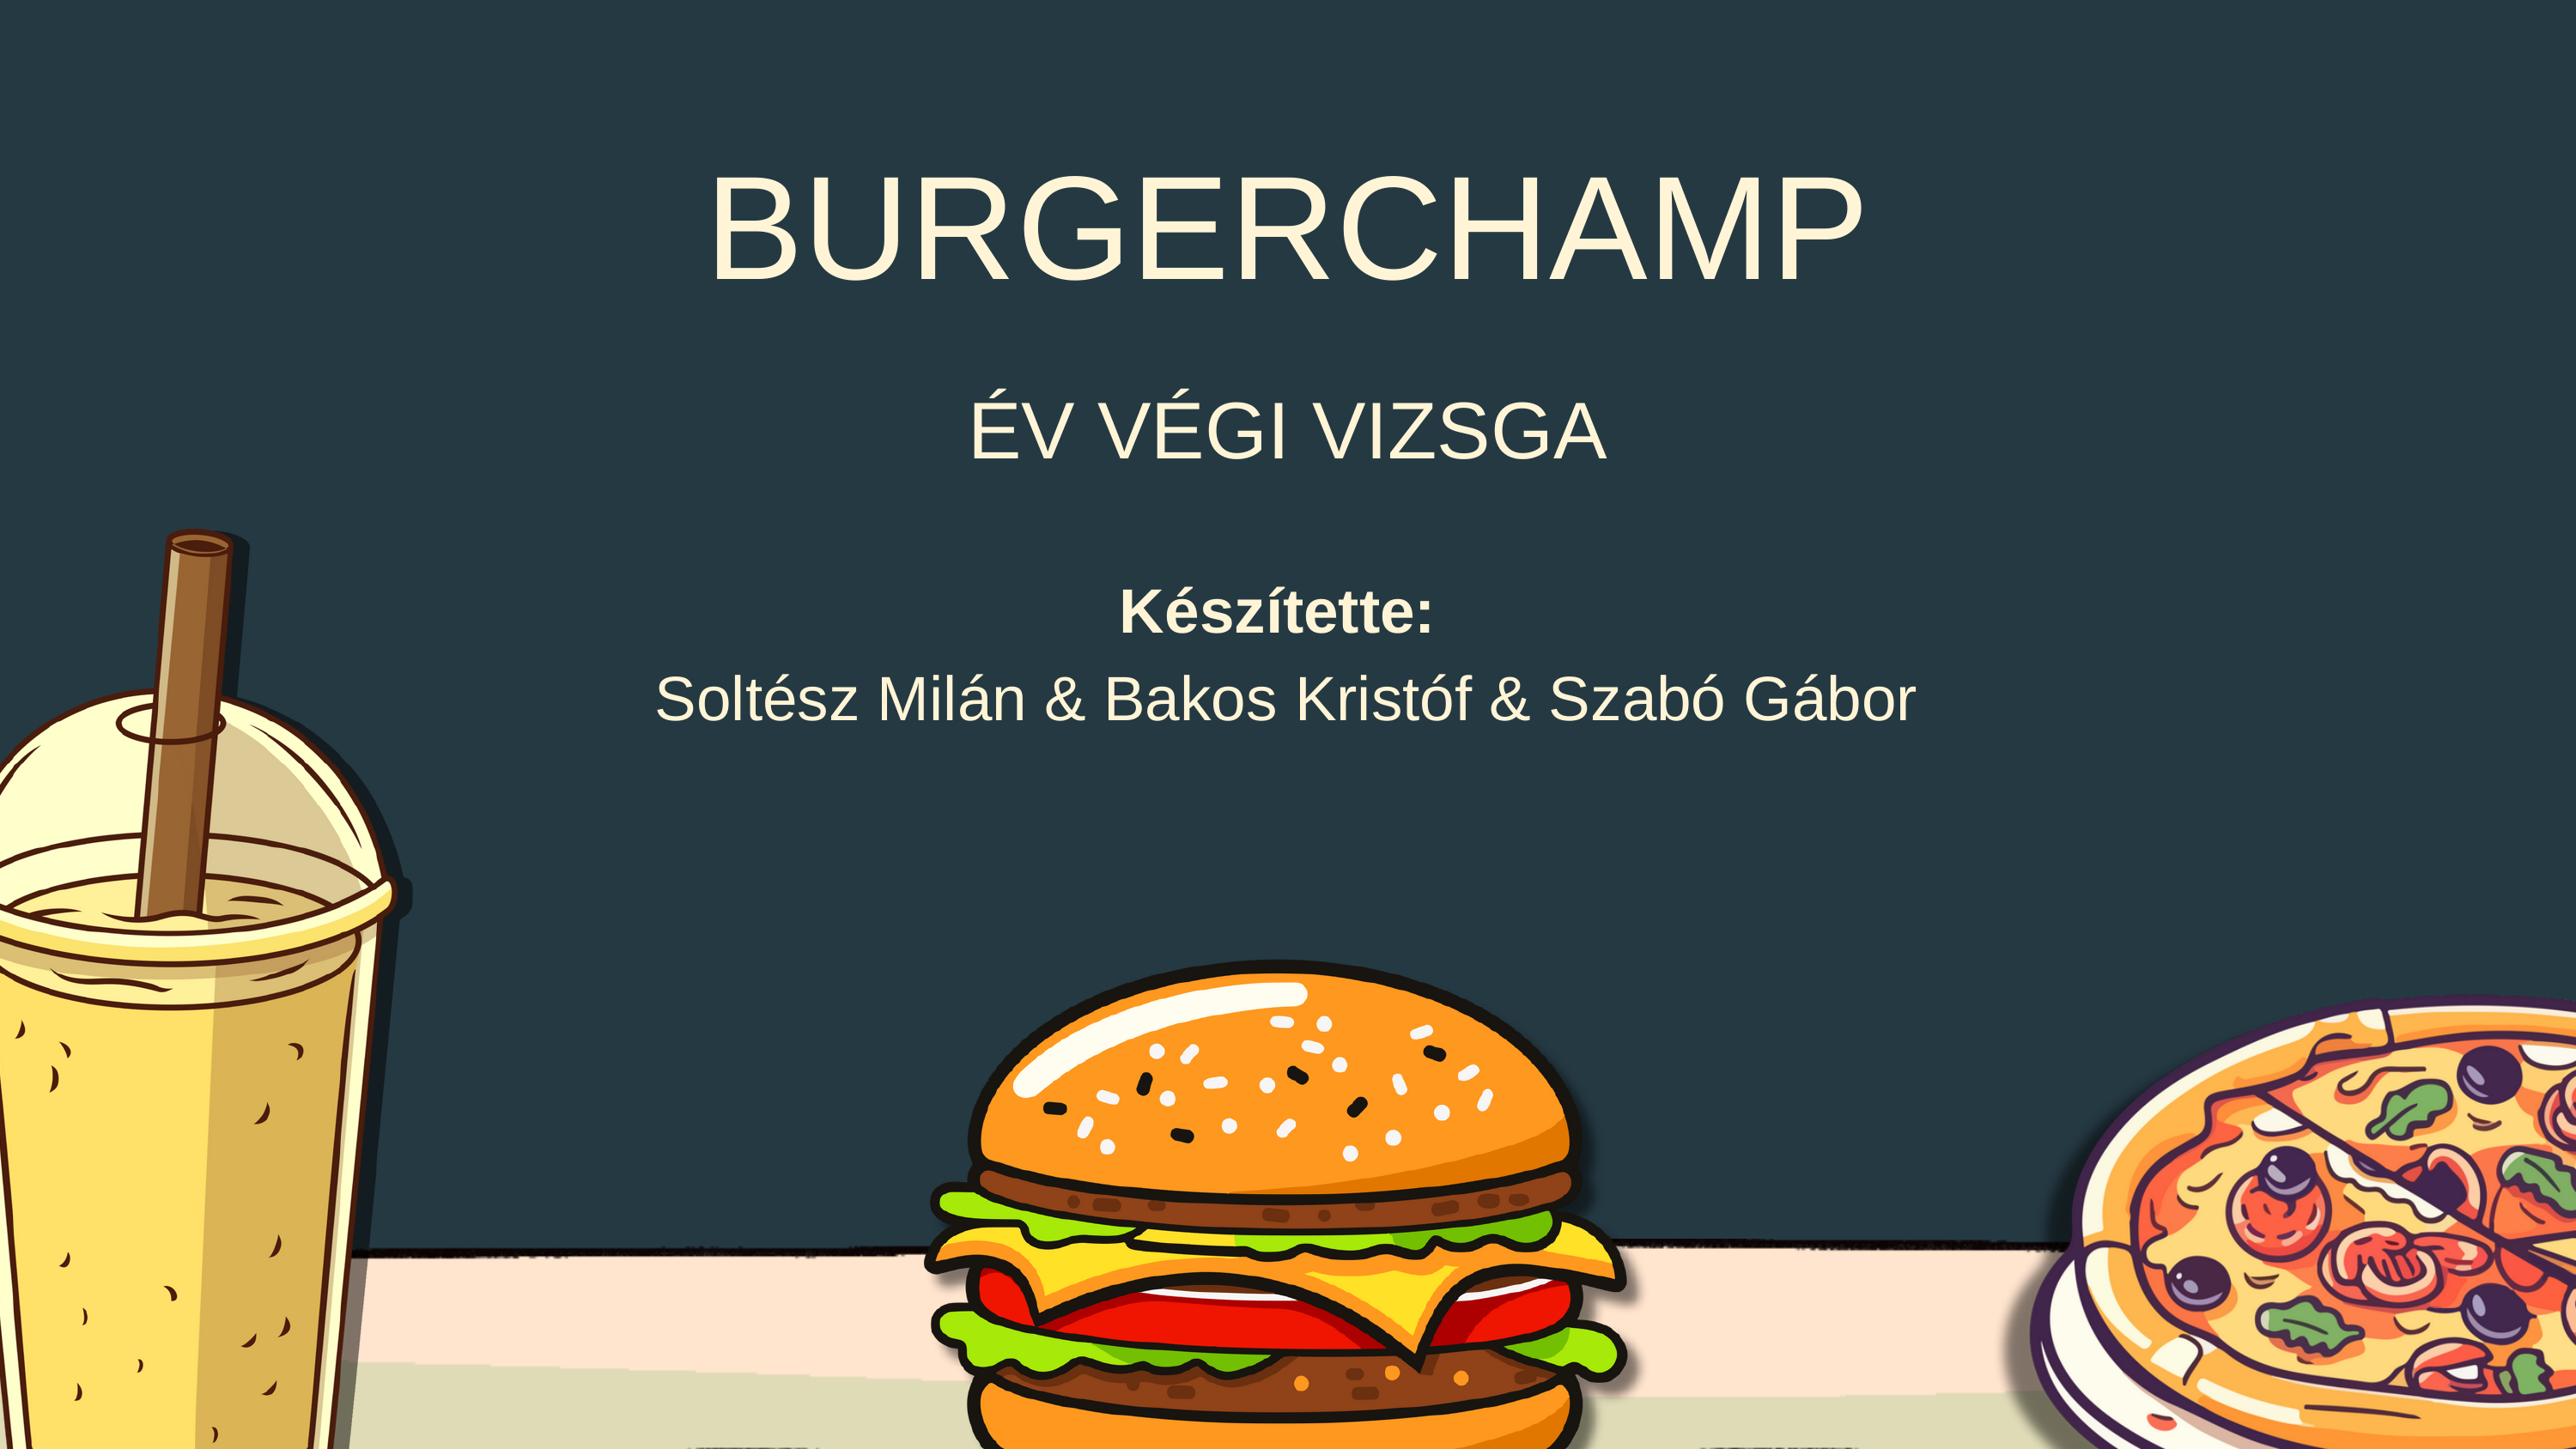

BURGERCHAMP
ÉV VÉGI VIZSGA

Készítette:
Soltész Milán & Bakos Kristóf & Szabó Gábor